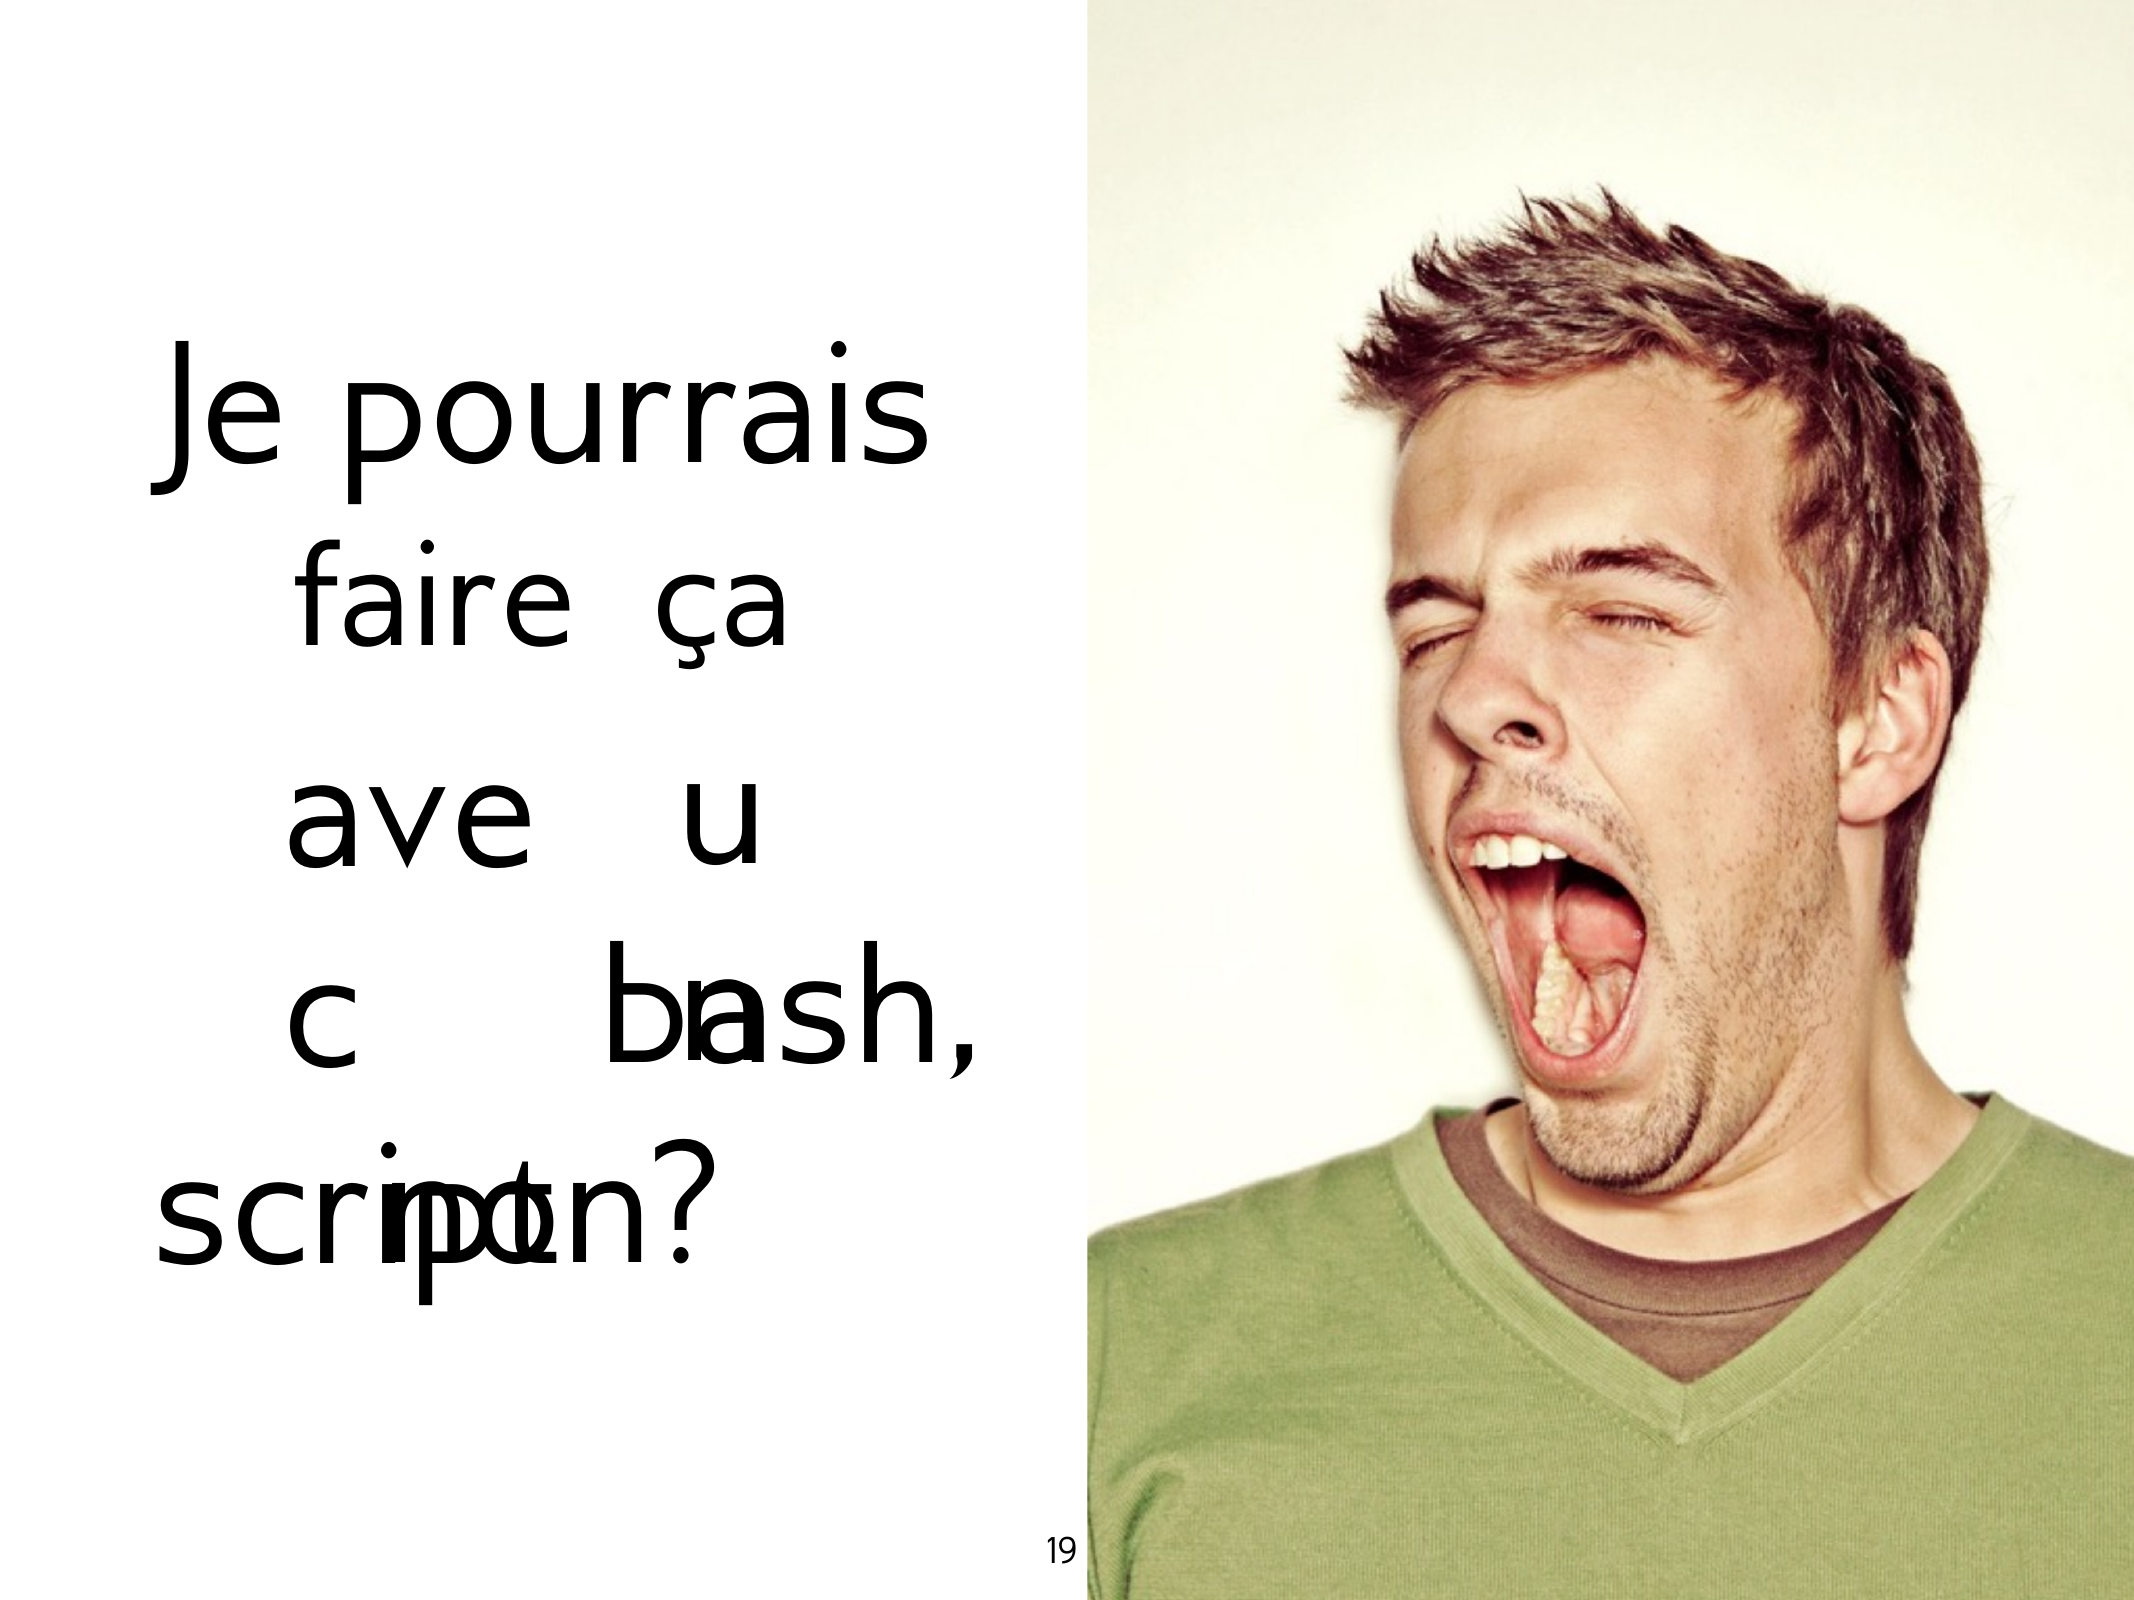

Je
pourrais
faire
avec
script
ça
un
bash,
non?
19